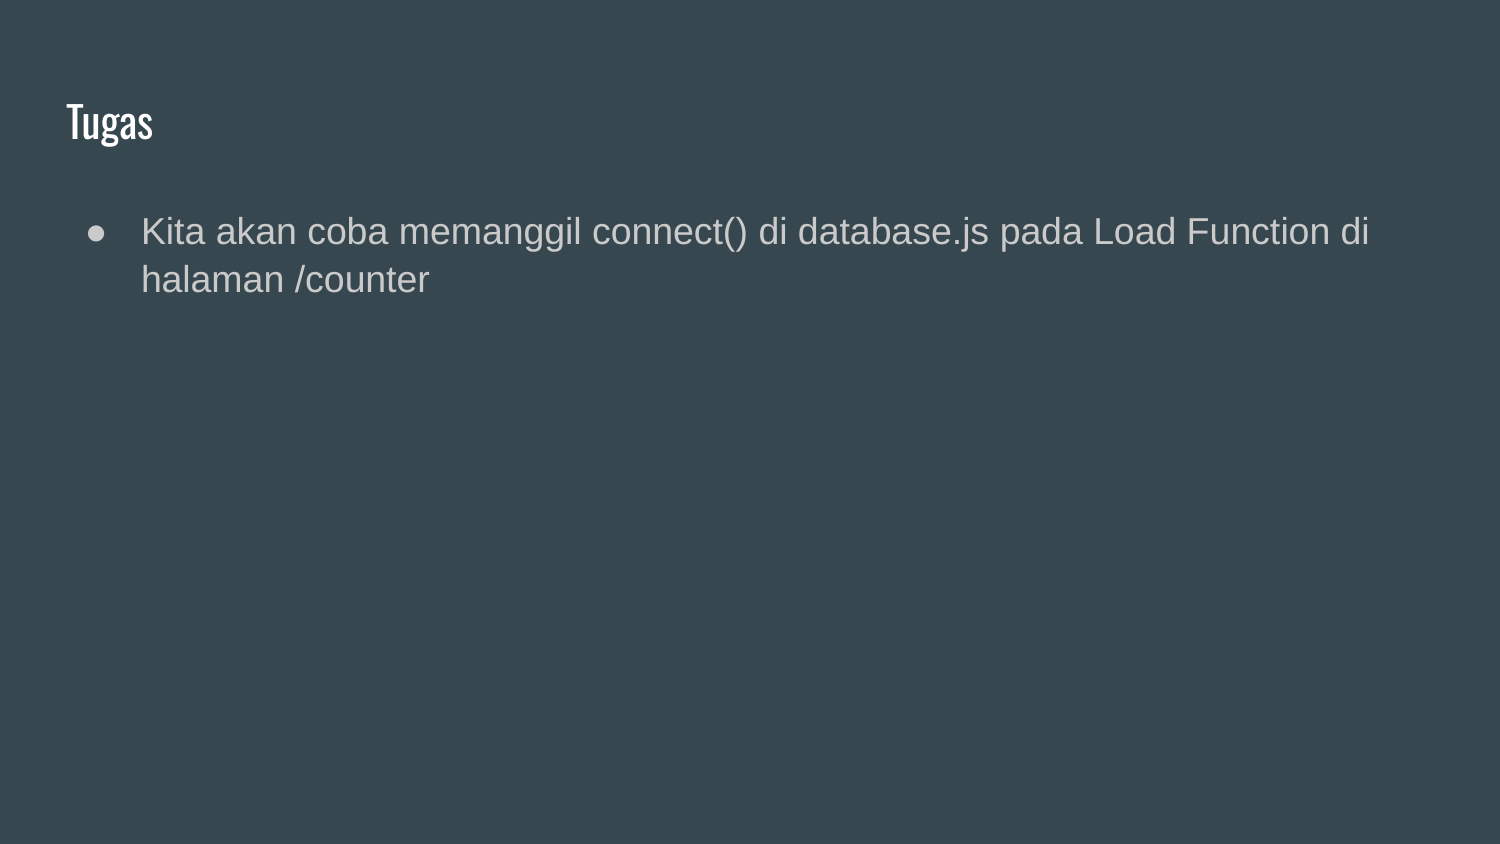

# Tugas
Kita akan coba memanggil connect() di database.js pada Load Function di halaman /counter